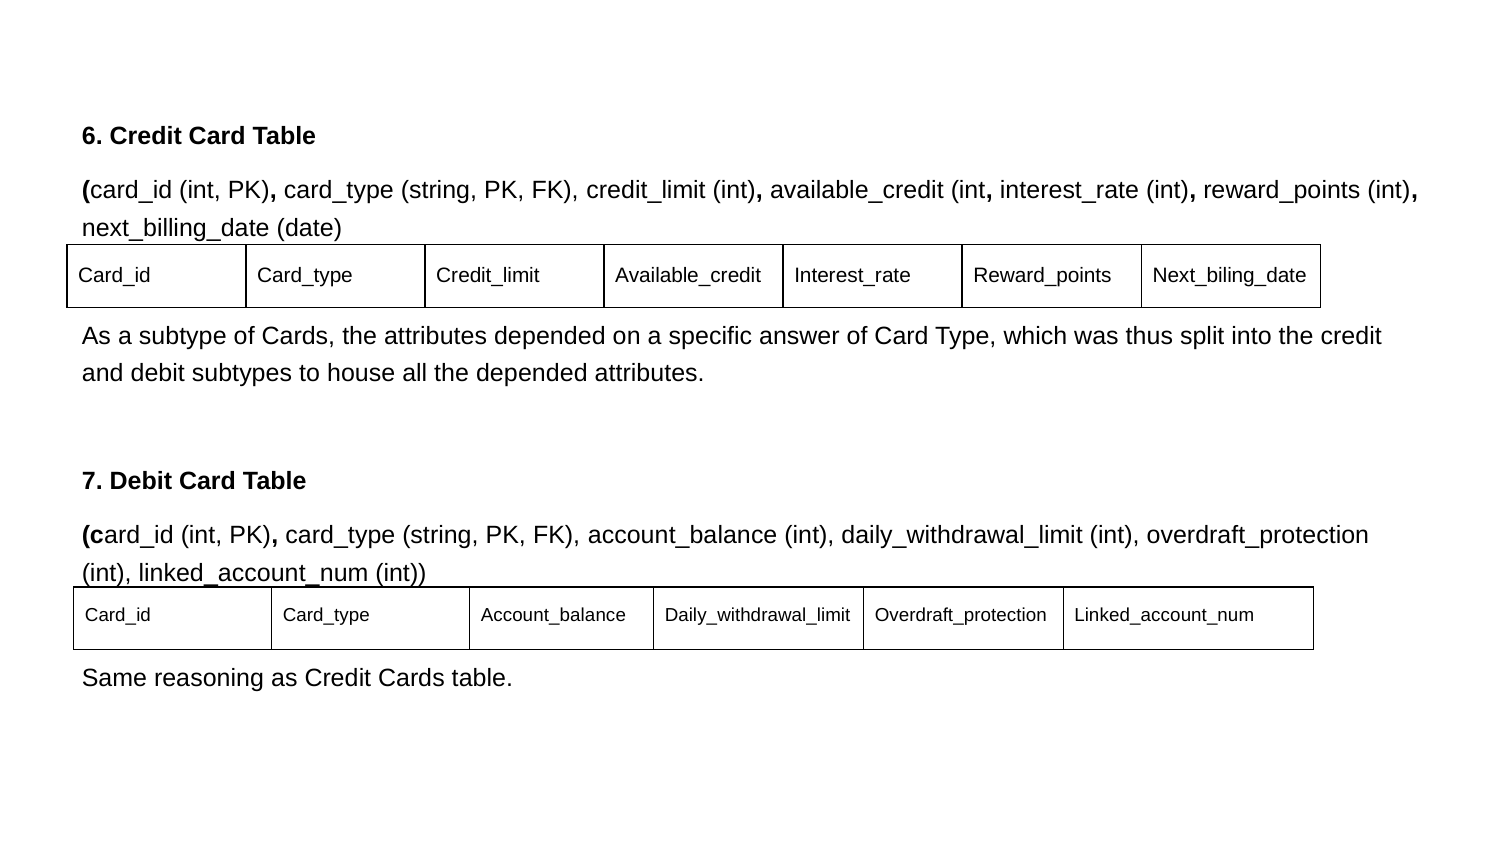

6. Credit Card Table
(card_id (int, PK), card_type (string, PK, FK), credit_limit (int), available_credit (int, interest_rate (int), reward_points (int), next_billing_date (date)

| Card\_id | Card\_type | Credit\_limit | Available\_credit | Interest\_rate | Reward\_points | Next\_biling\_date |
| --- | --- | --- | --- | --- | --- | --- |
As a subtype of Cards, the attributes depended on a specific answer of Card Type, which was thus split into the credit and debit subtypes to house all the depended attributes.

7. Debit Card Table
(card_id (int, PK), card_type (string, PK, FK), account_balance (int), daily_withdrawal_limit (int), overdraft_protection (int), linked_account_num (int))

| Card\_id | Card\_type | Account\_balance | Daily\_withdrawal\_limit | Overdraft\_protection | Linked\_account\_num |
| --- | --- | --- | --- | --- | --- |
Same reasoning as Credit Cards table.